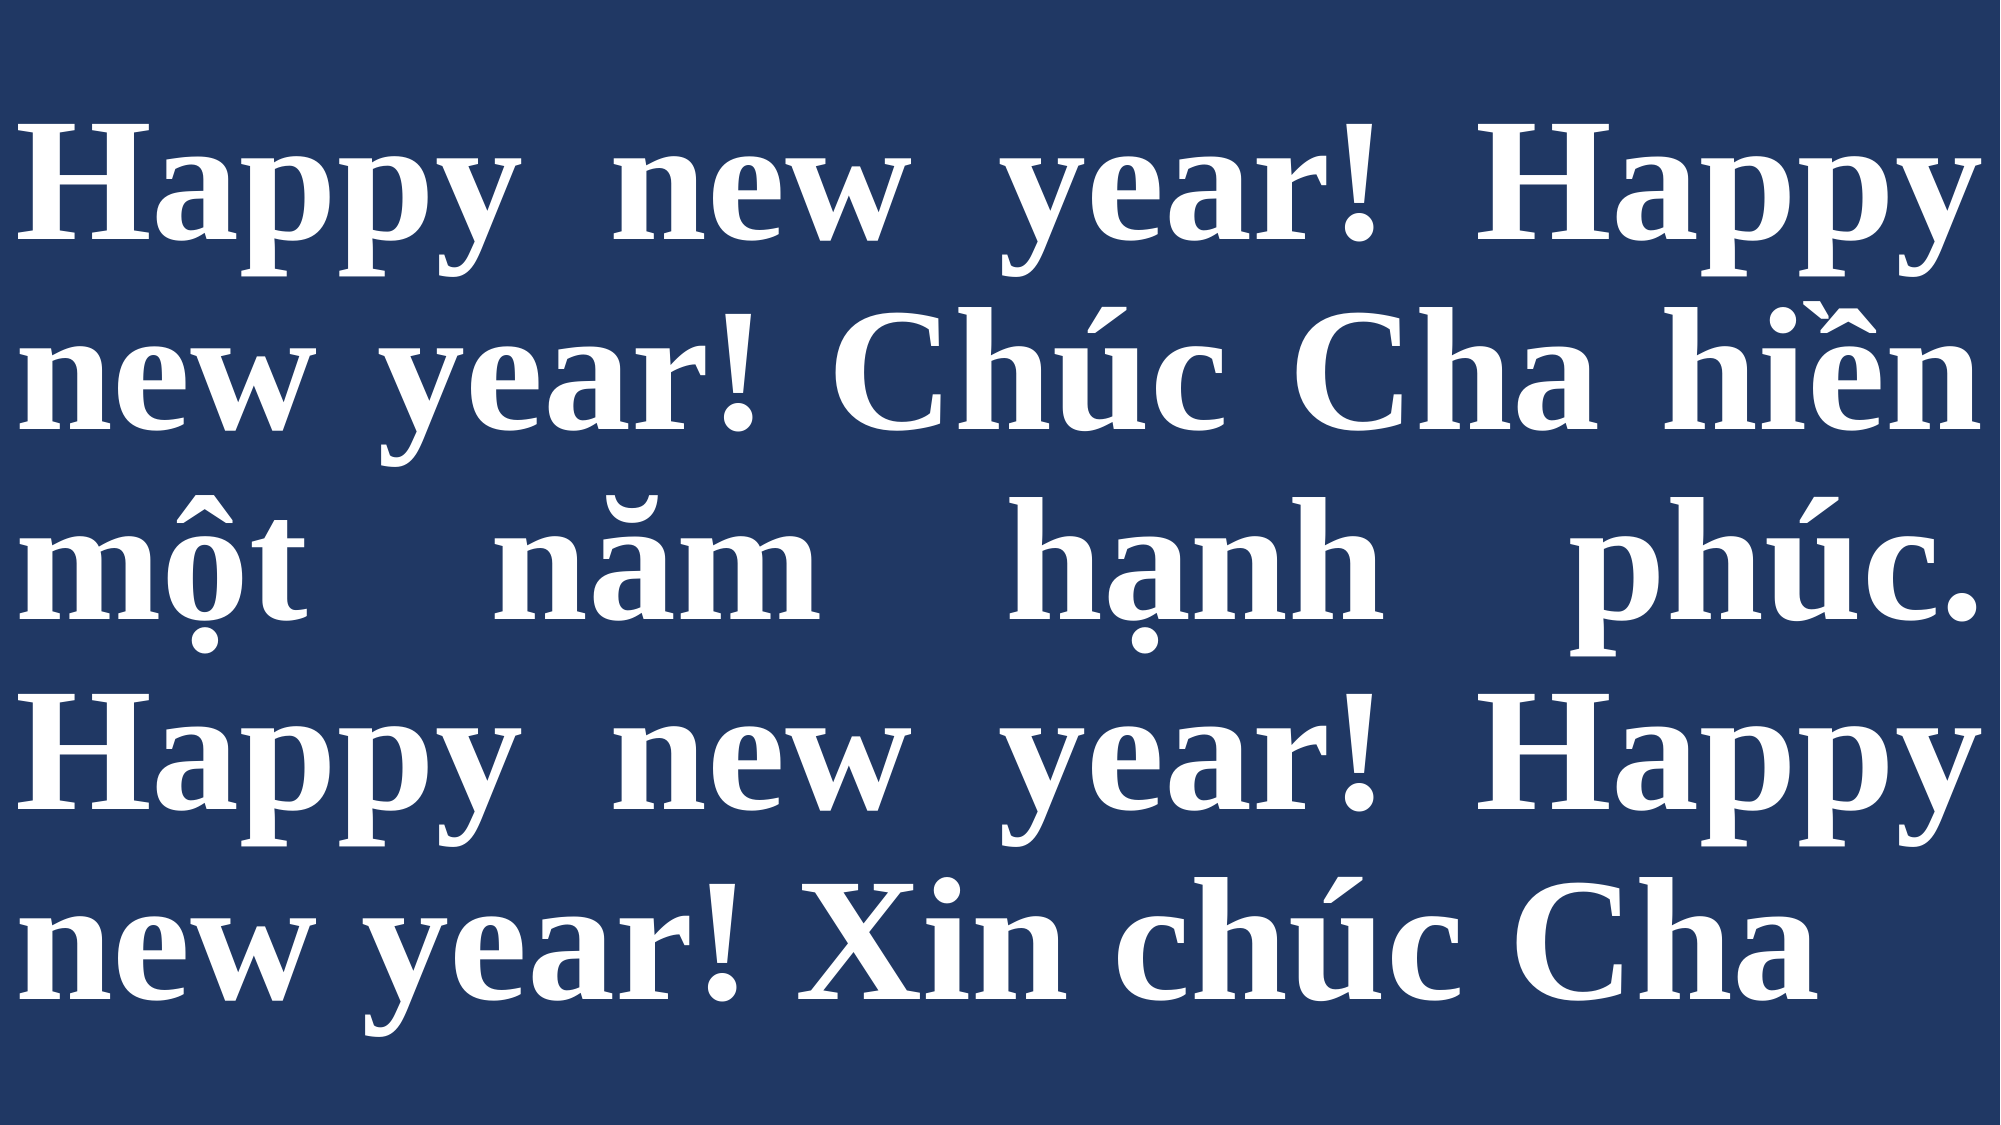

# Happy new year! Happy new year! Chúc Cha hiền một năm hạnh phúc. Happy new year! Happy new year! Xin chúc Cha